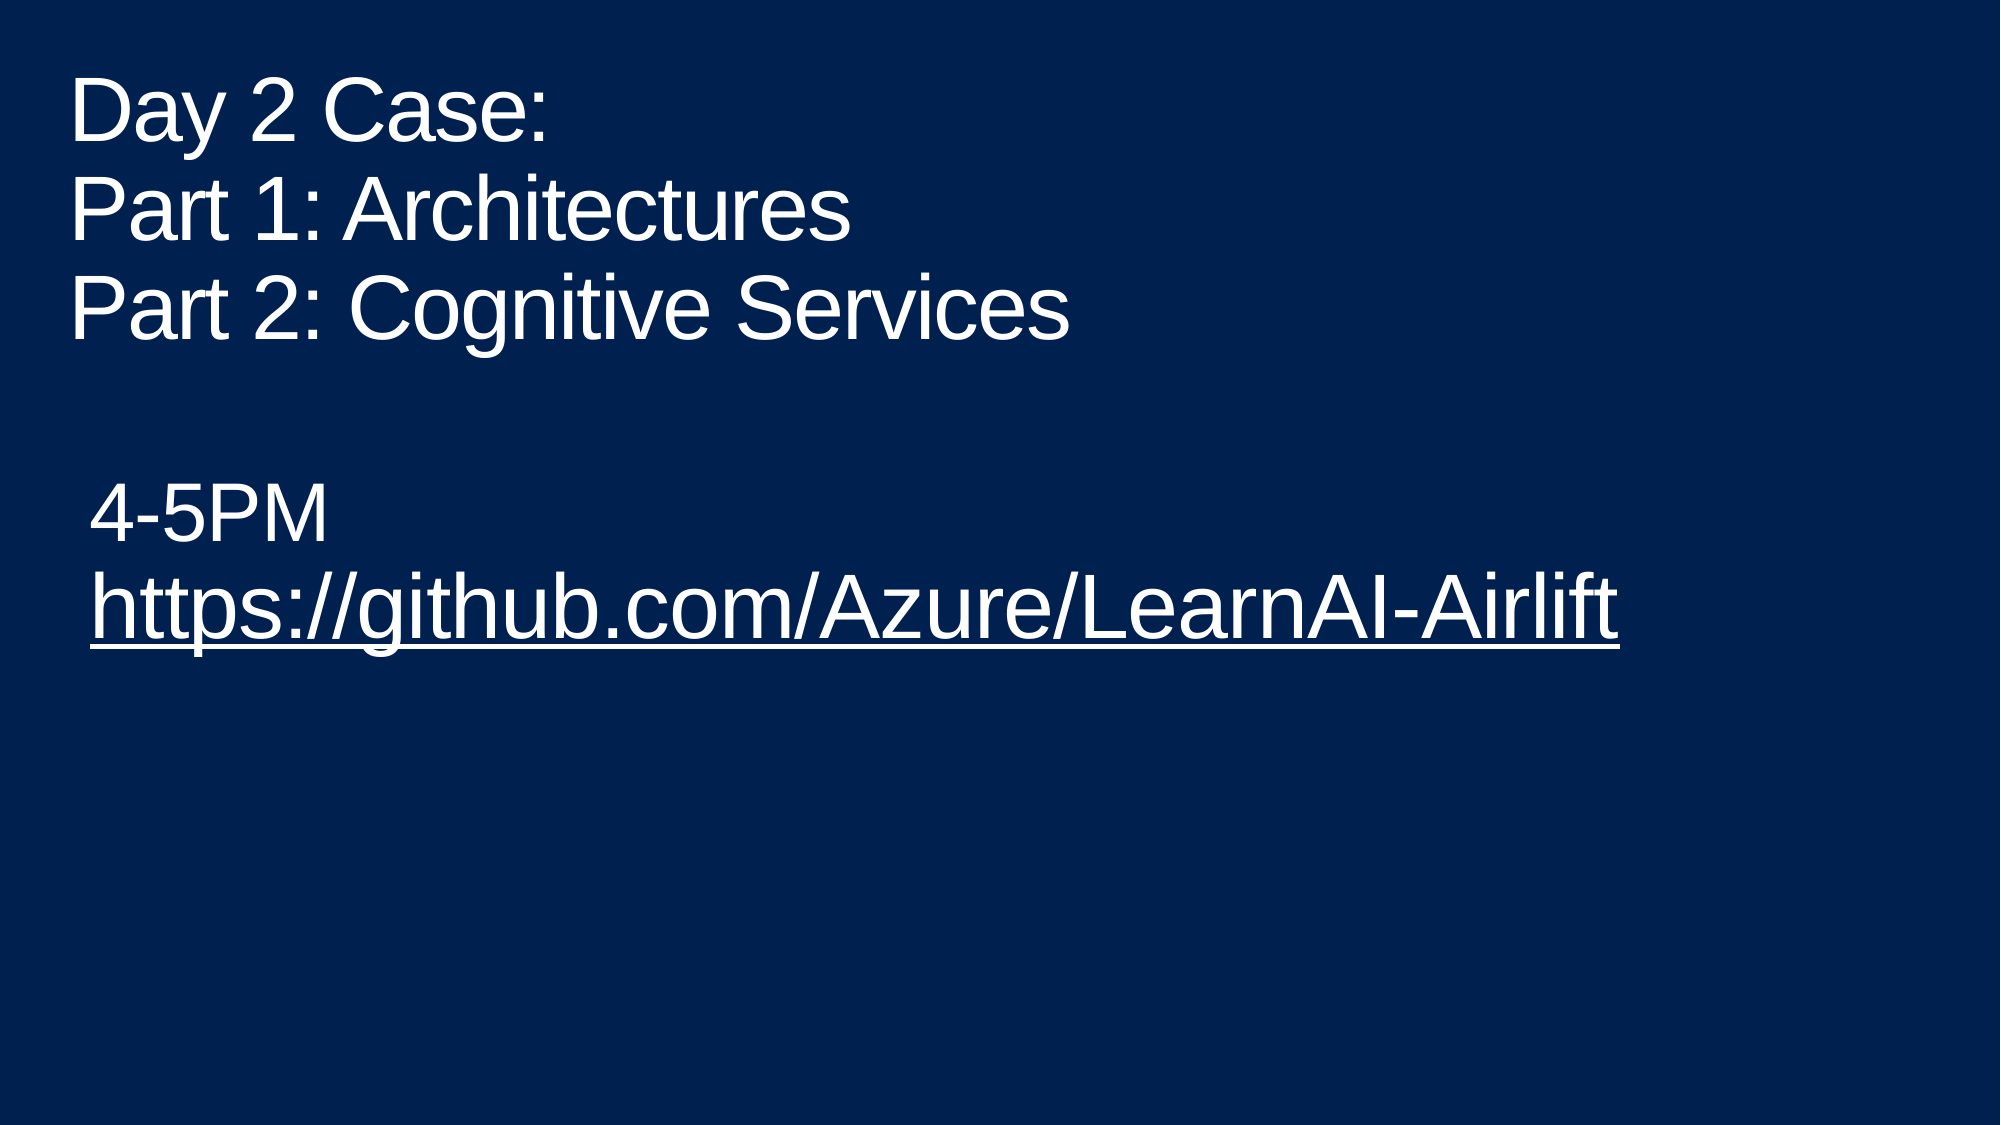

Day 2 Case:
Part 1: Architectures
Part 2: Cognitive Services

# 4-5PM https://github.com/Azure/LearnAI-Airlift